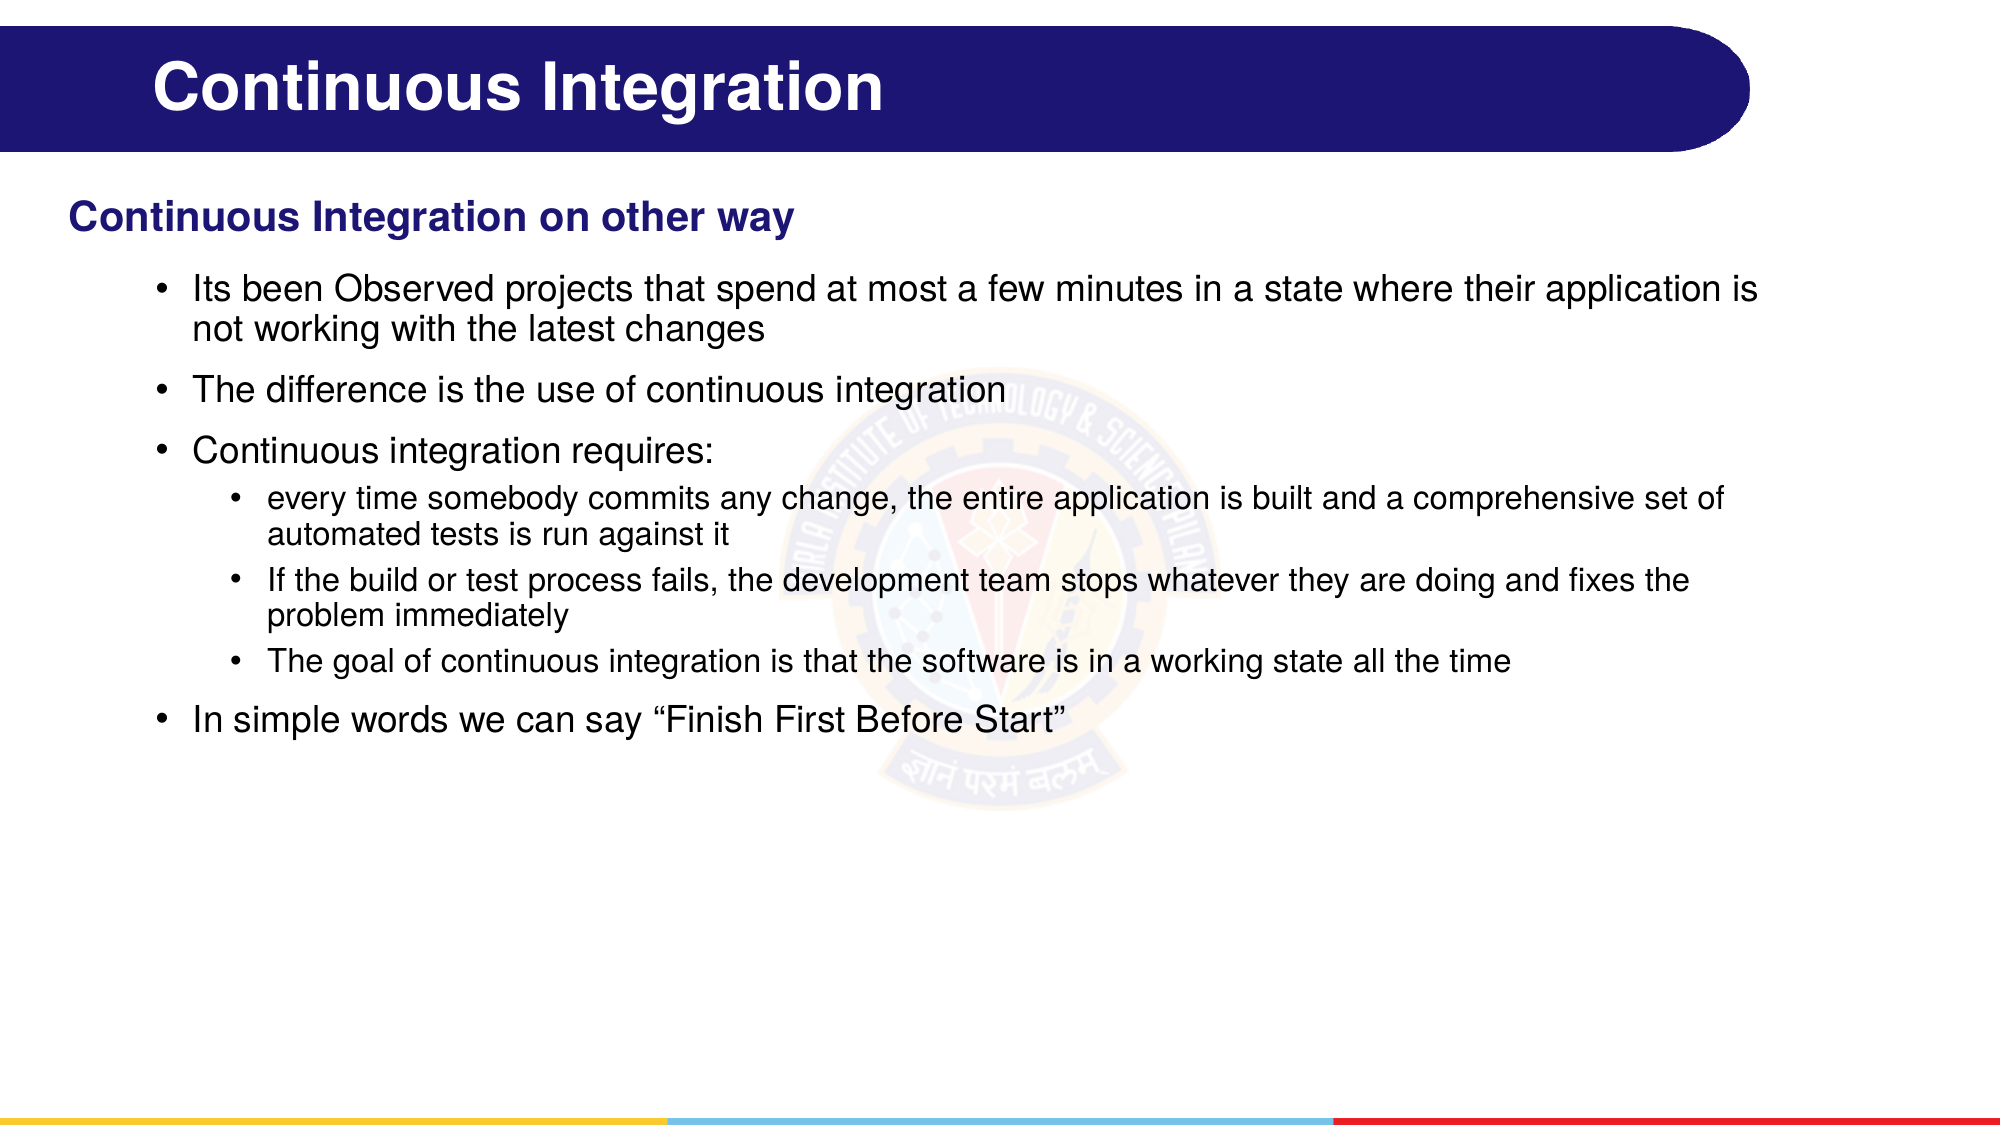

# Continuous Integration
Continuous Integration on other way
Its been Observed projects that spend at most a few minutes in a state where their application is not working with the latest changes
The difference is the use of continuous integration
Continuous integration requires:
every time somebody commits any change, the entire application is built and a comprehensive set of automated tests is run against it
If the build or test process fails, the development team stops whatever they are doing and fixes the problem immediately
The goal of continuous integration is that the software is in a working state all the time
In simple words we can say “Finish First Before Start”